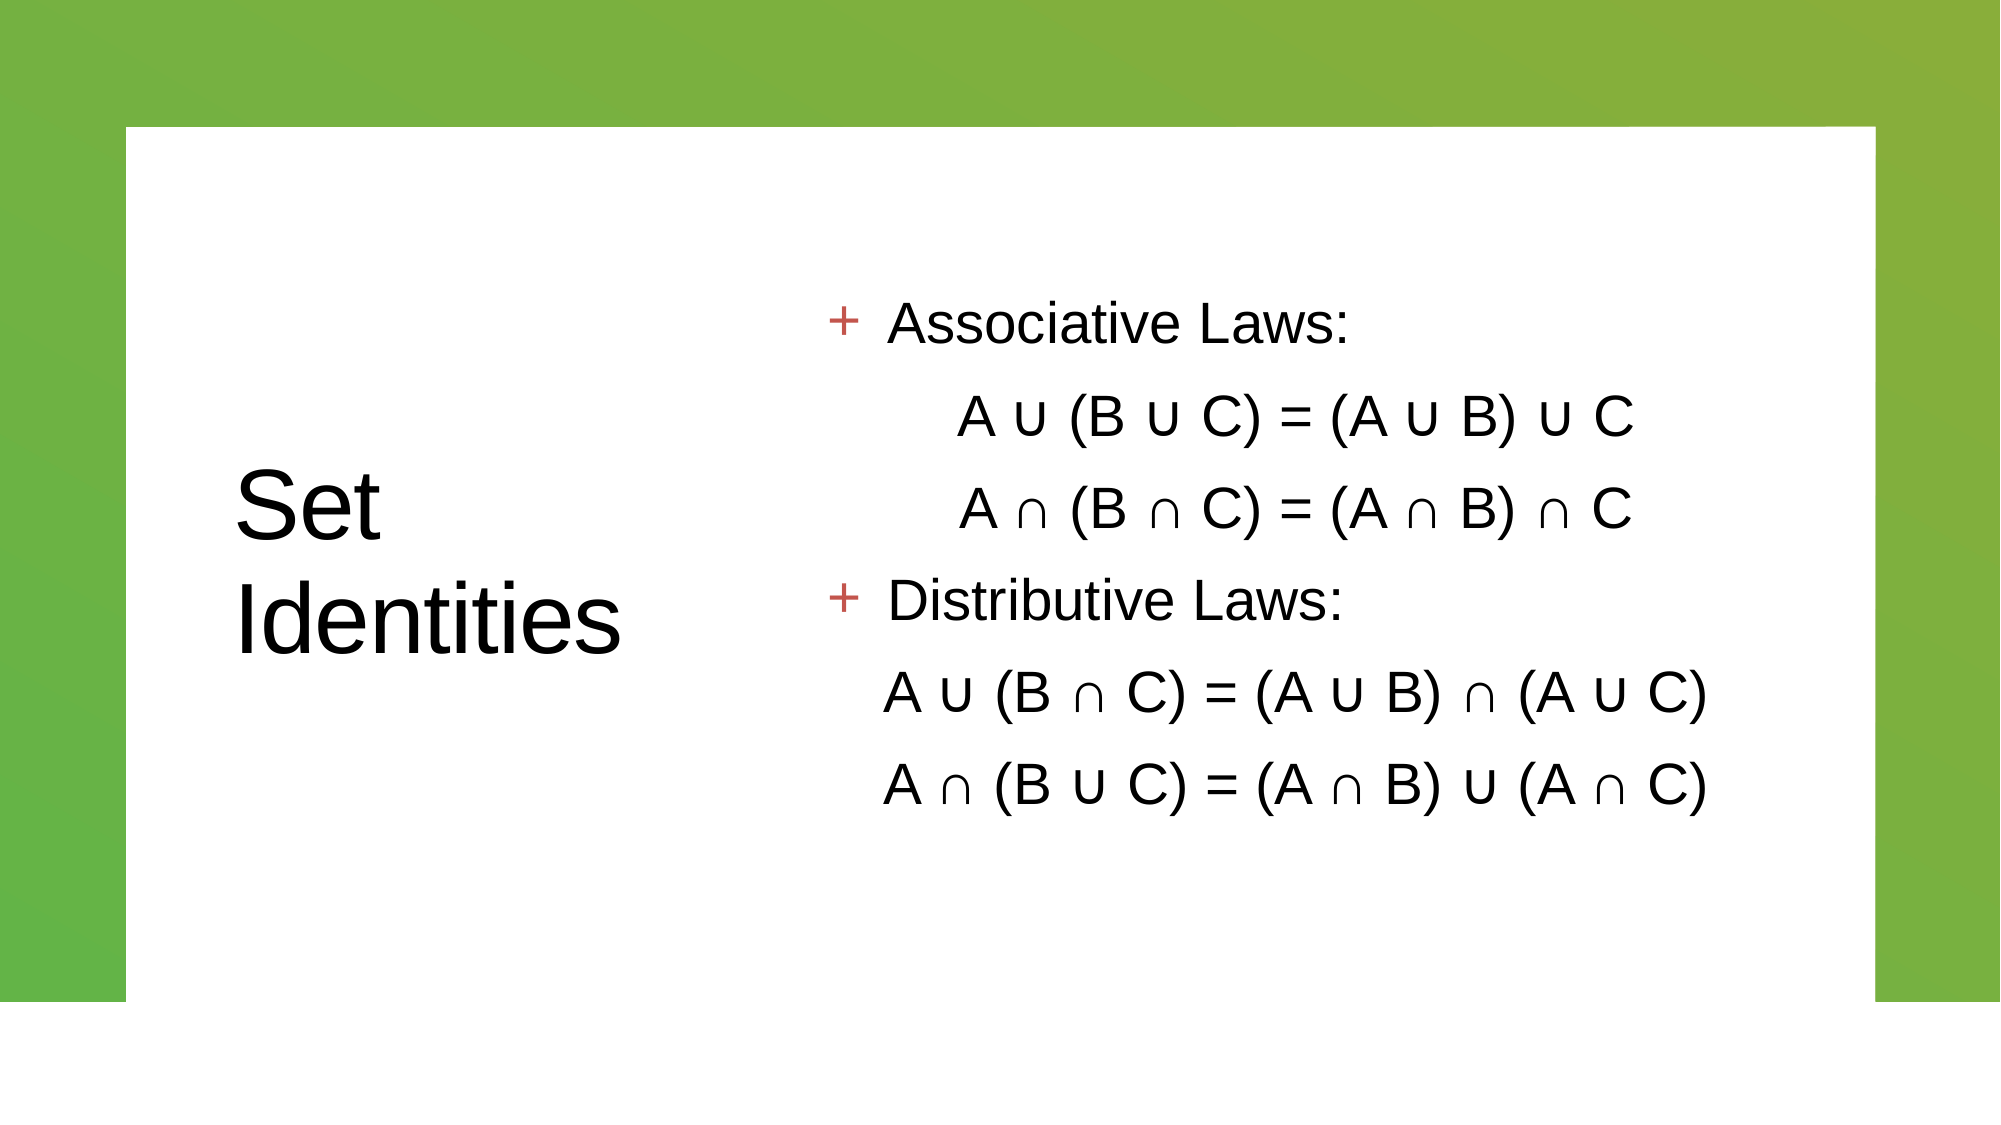

Set
Identities
Associative Laws:
A ∪ (B ∪ C) = (A ∪ B) ∪ C
A ∩ (B ∩ C) = (A ∩ B) ∩ C
Distributive Laws:
A ∪ (B ∩ C) = (A ∪ B) ∩ (A ∪ C)
A ∩ (B ∪ C) = (A ∩ B) ∪ (A ∩ C)